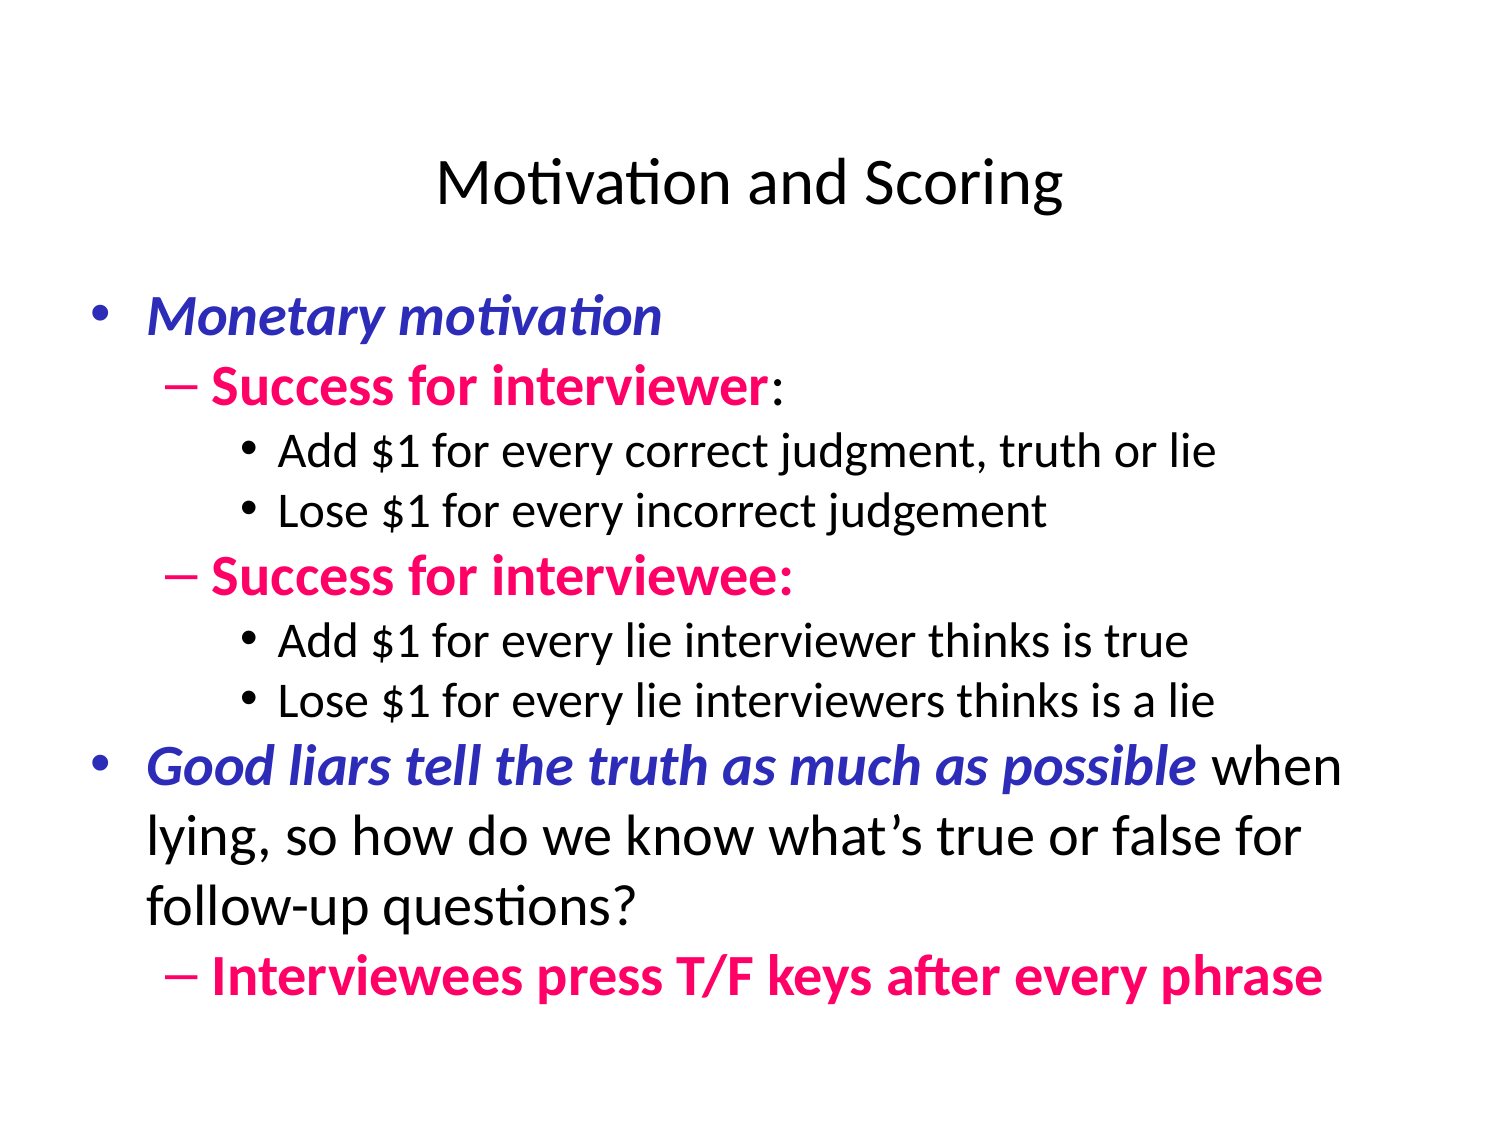

# Motivation and Scoring
Monetary motivation
Success for interviewer:
Add $1 for every correct judgment, truth or lie
Lose $1 for every incorrect judgement
Success for interviewee:
Add $1 for every lie interviewer thinks is true
Lose $1 for every lie interviewers thinks is a lie
Good liars tell the truth as much as possible when lying, so how do we know what’s true or false for follow-up questions?
Interviewees press T/F keys after every phrase
13